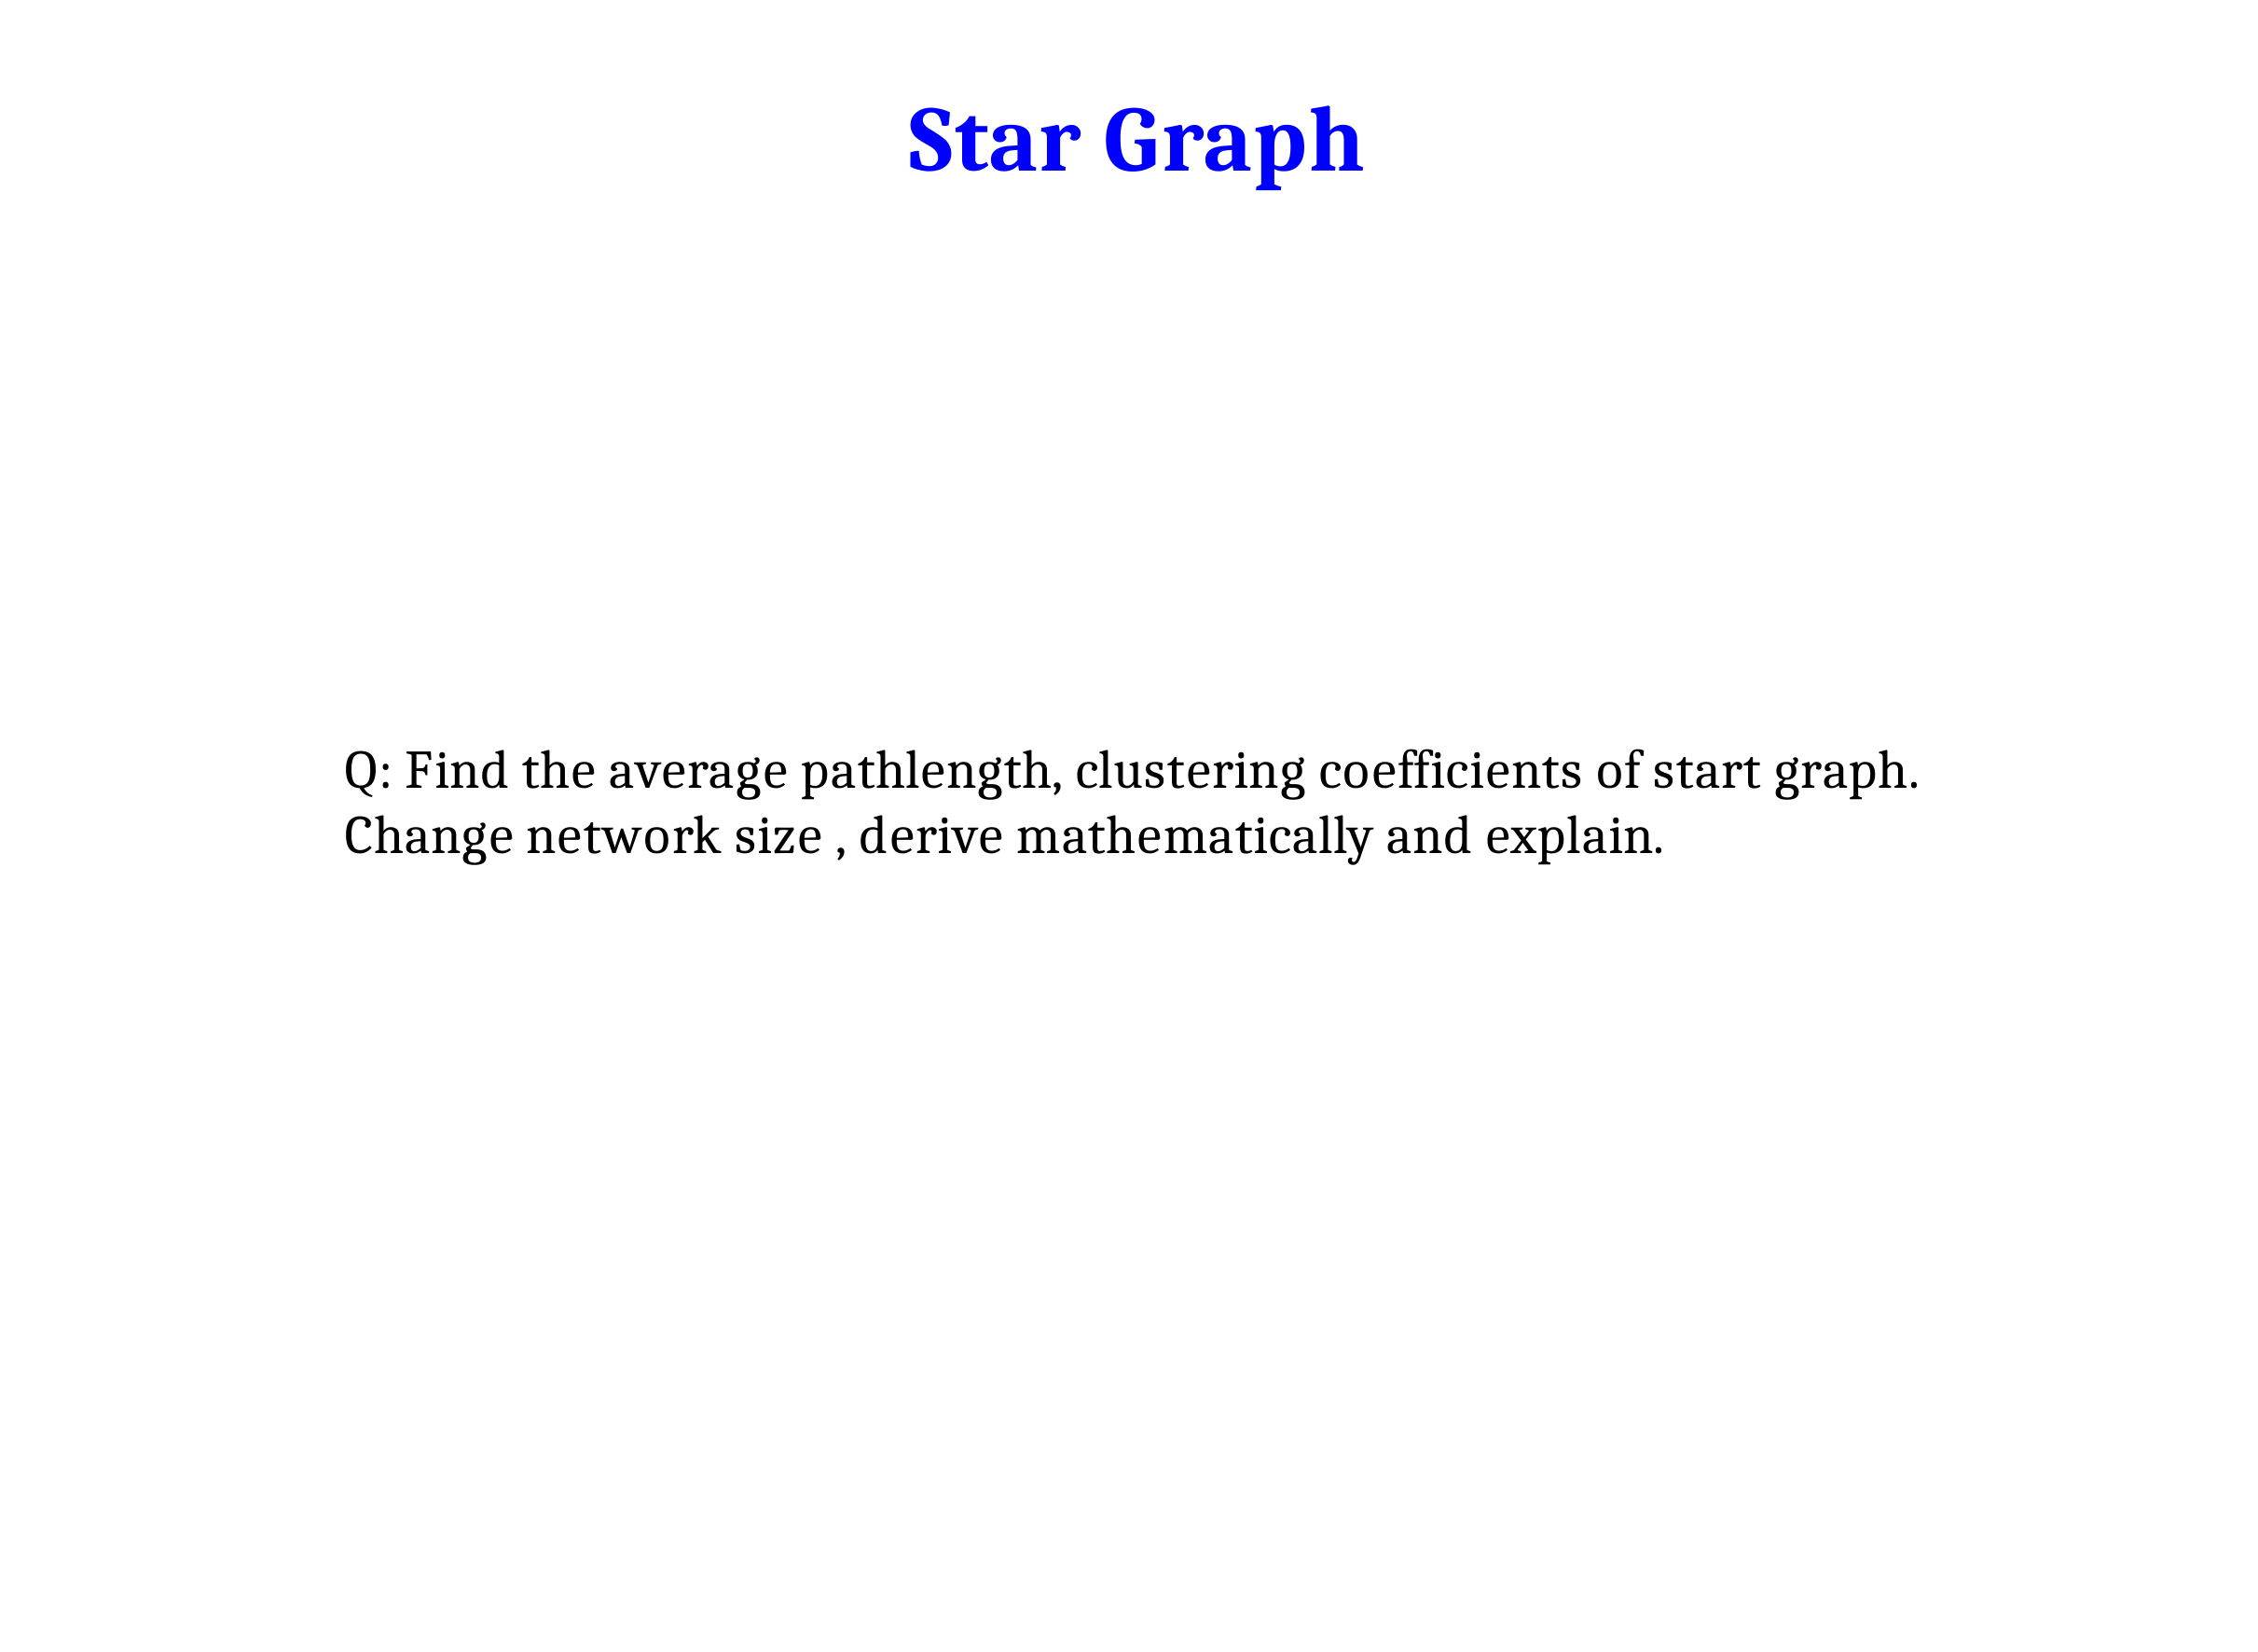

# Star Graph
Q: Find the average pathlength, clustering coefficients of start graph.
Change network size , derive mathematically and explain.